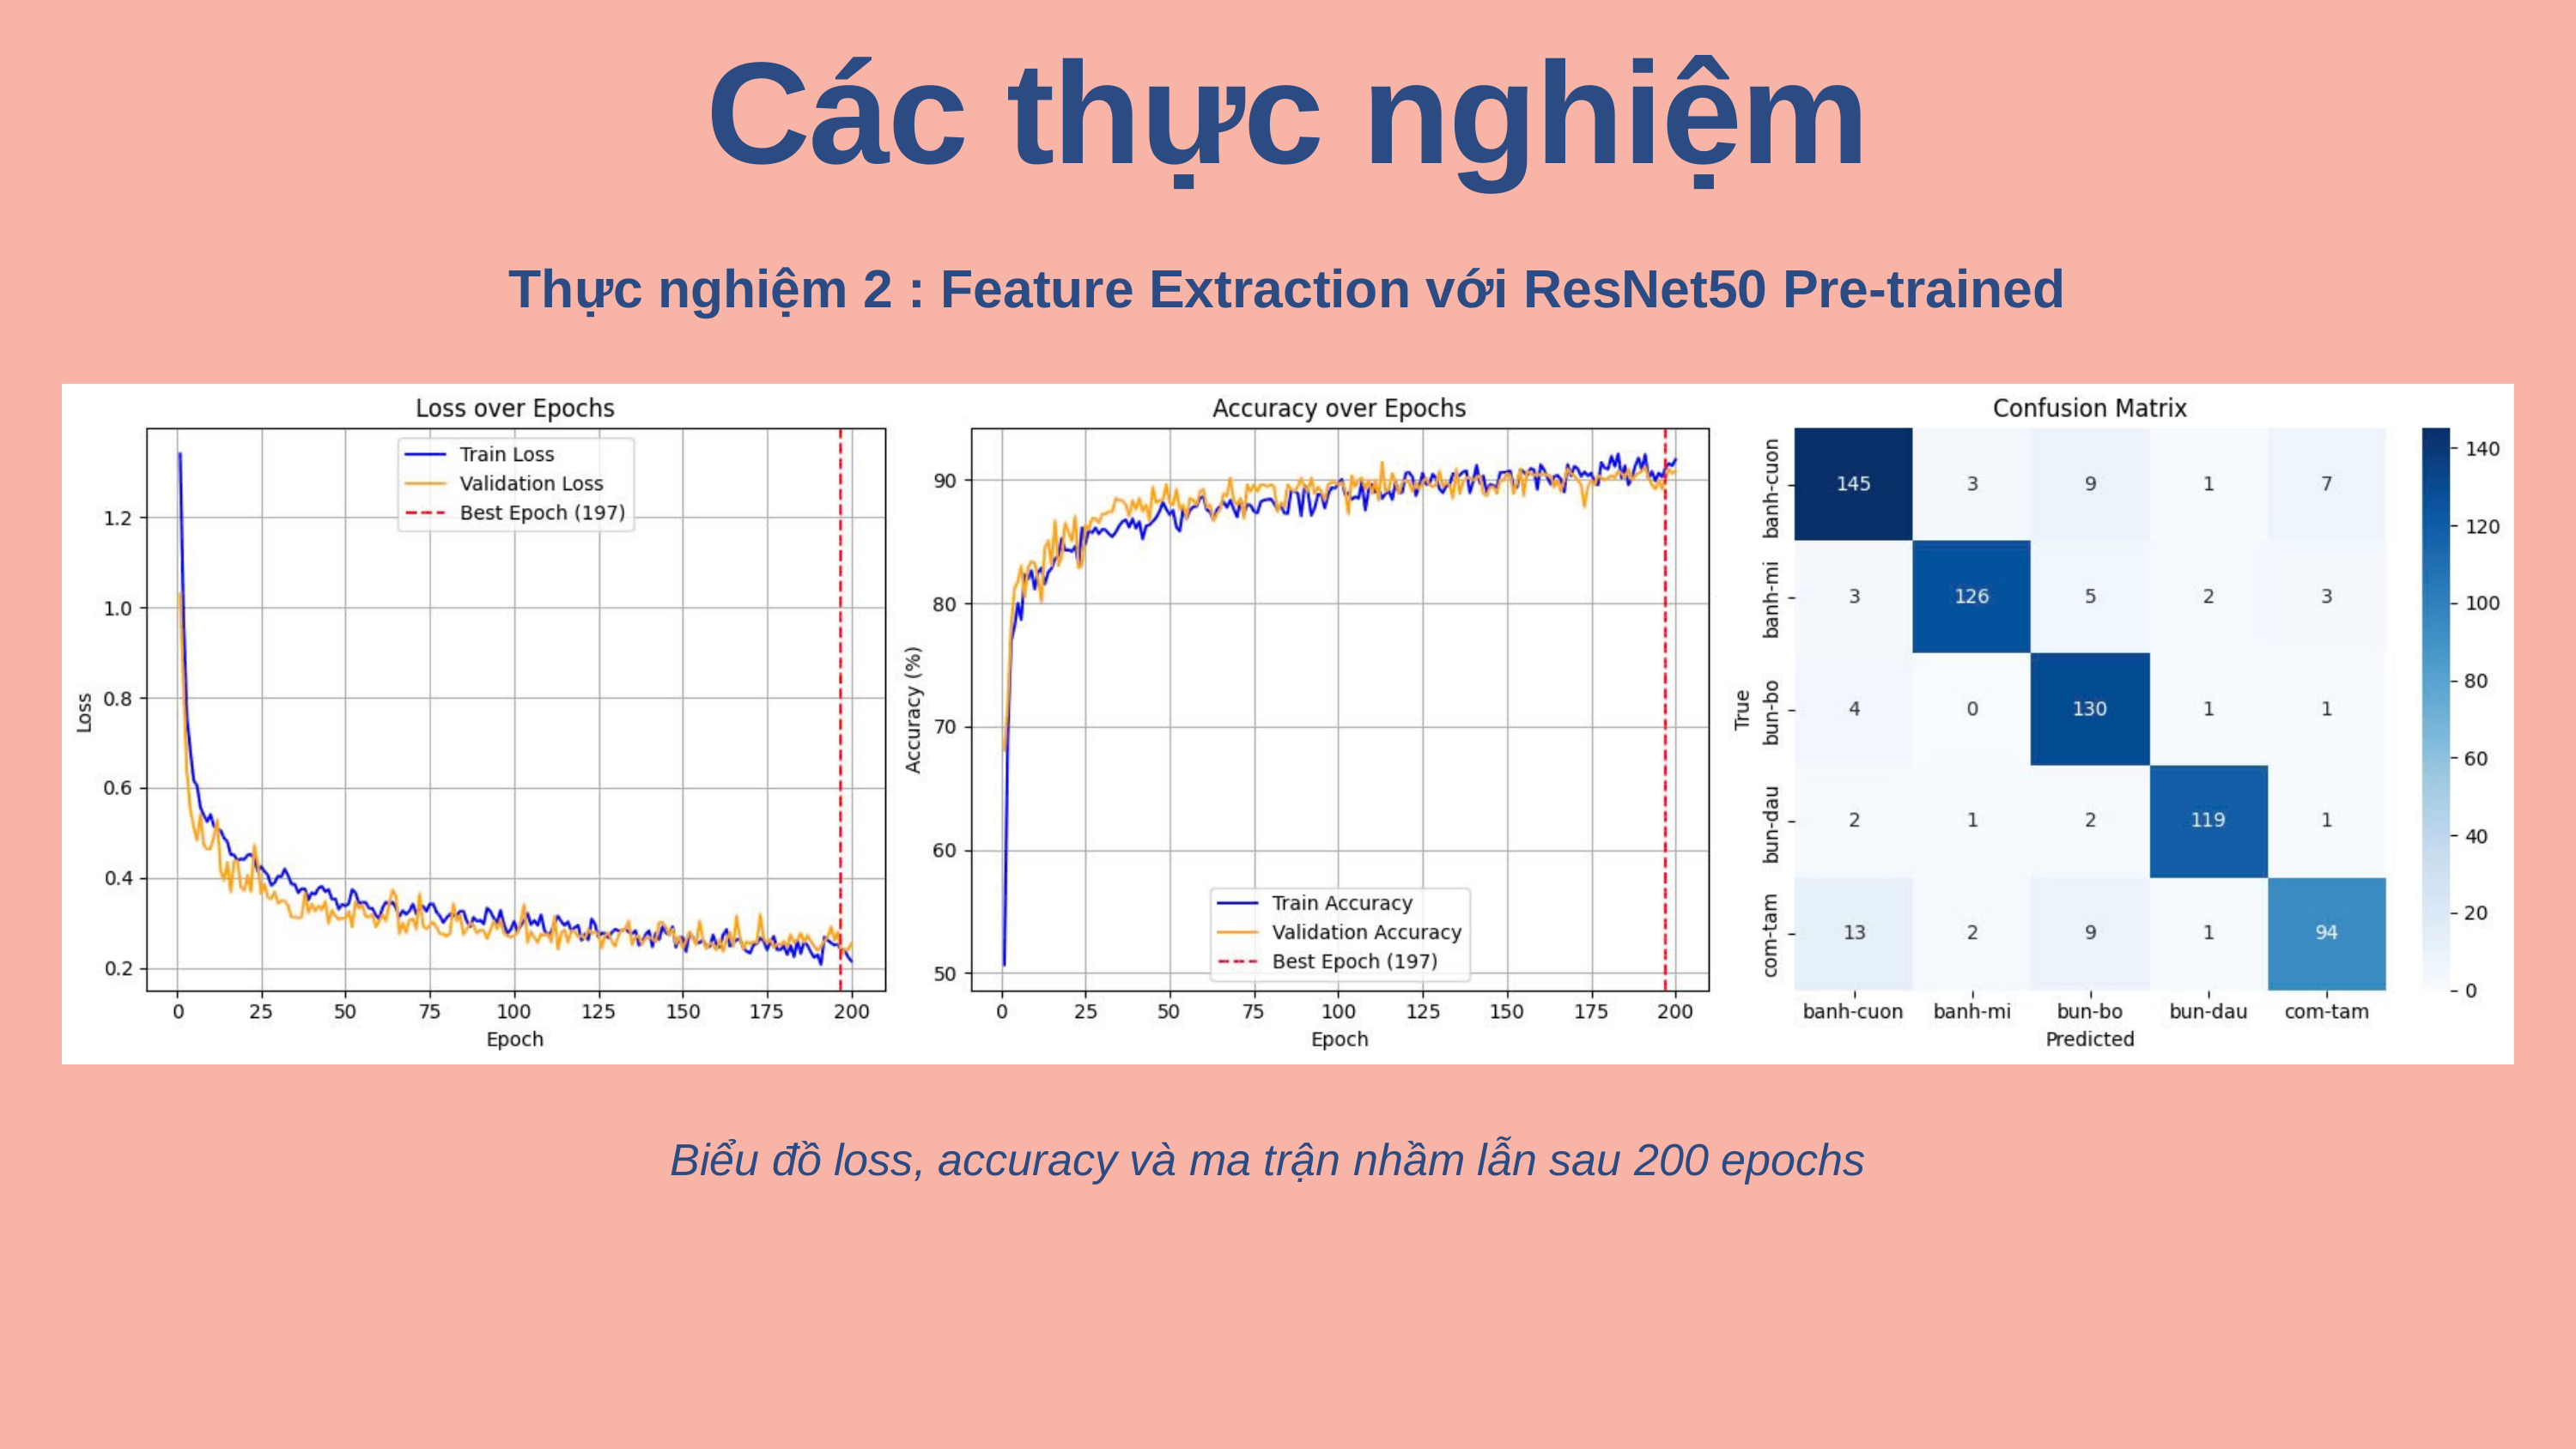

Các thực nghiệm
Thực nghiệm 2 : Feature Extraction với ResNet50 Pre-trained

Biểu đồ loss, accuracy và ma trận nhầm lẫn sau 200 epochs